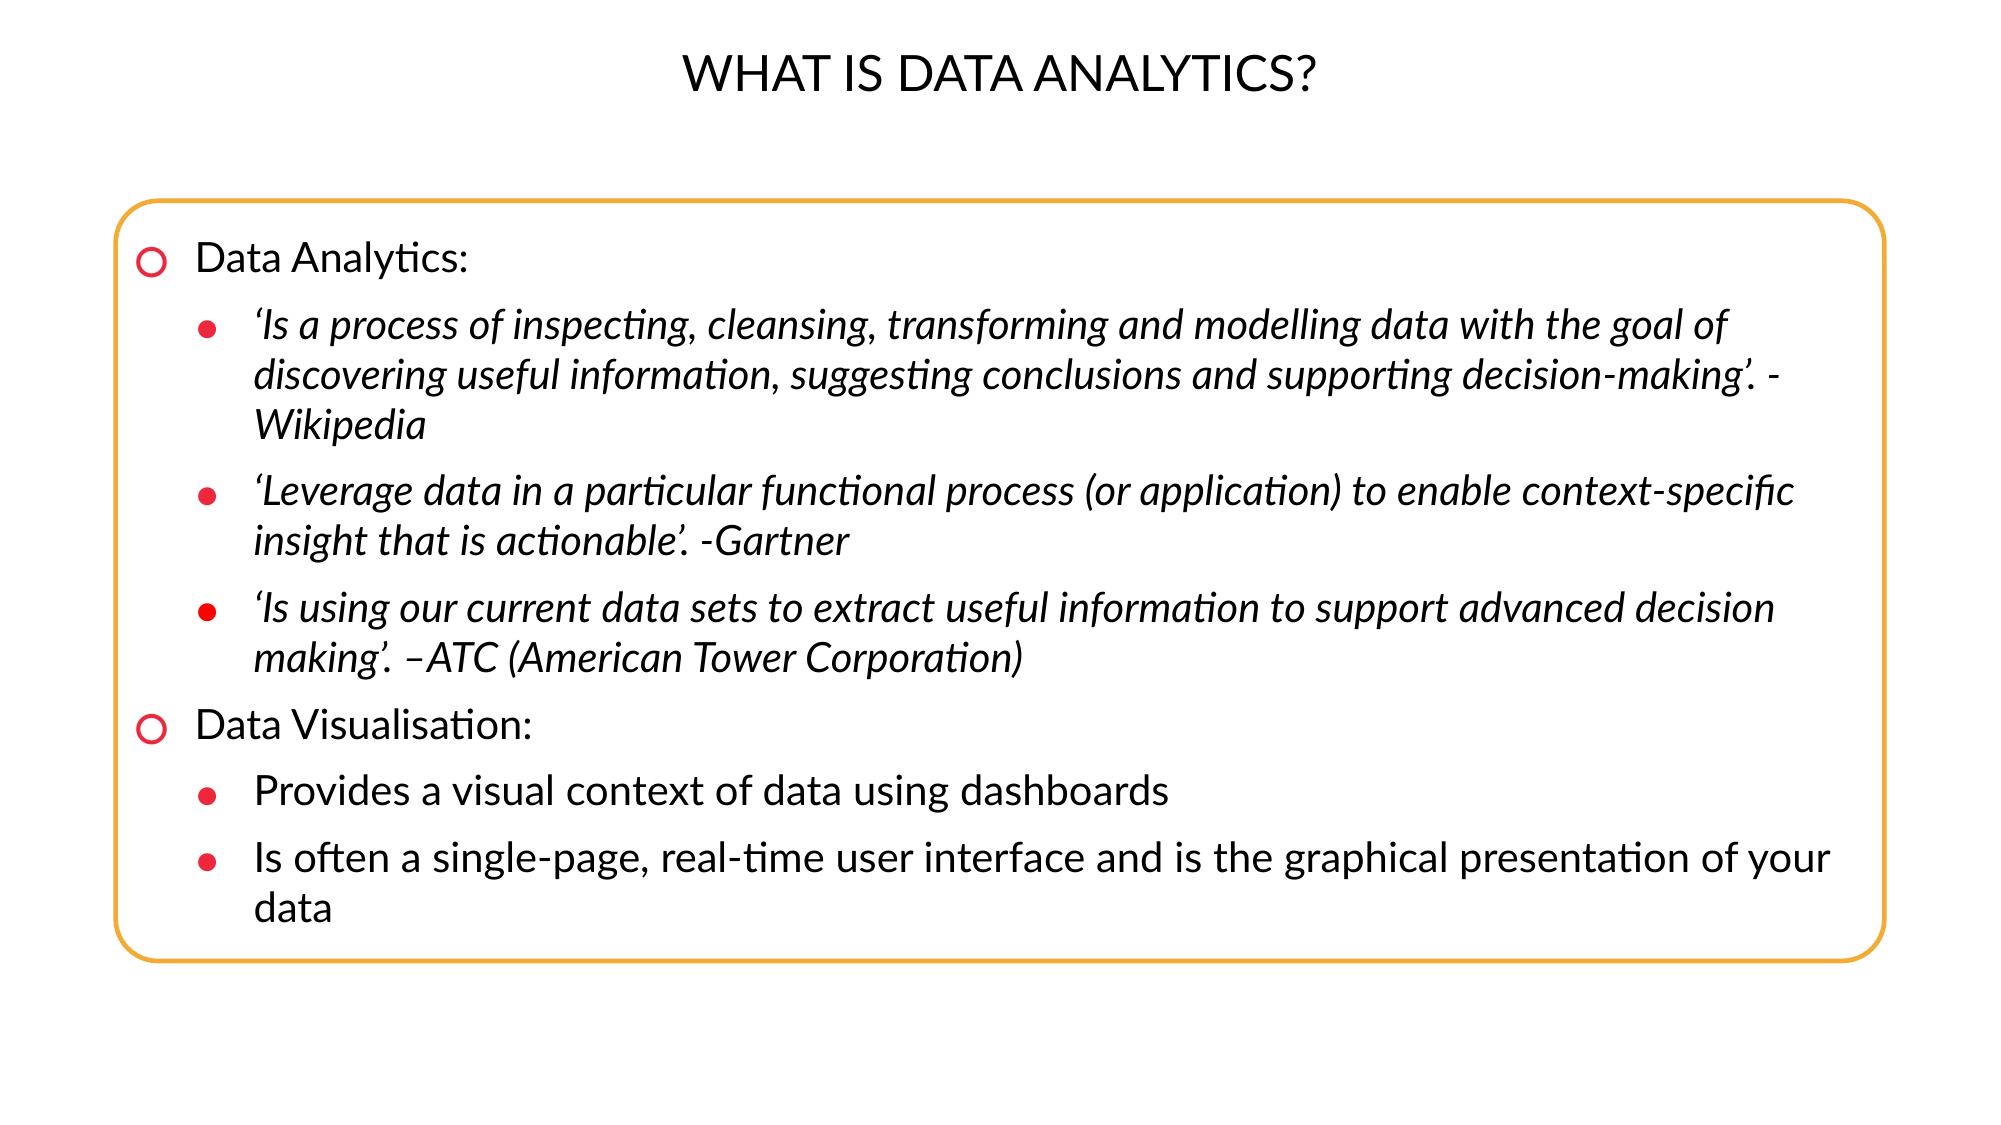

WHAT IS DATA ANALYTICS?
Data Analytics:
‘Is a process of inspecting, cleansing, transforming and modelling data with the goal of discovering useful information, suggesting conclusions and supporting decision-making’. -Wikipedia
‘Leverage data in a particular functional process (or application) to enable context-specific insight that is actionable’. -Gartner
‘Is using our current data sets to extract useful information to support advanced decision making’. –ATC (American Tower Corporation)
Data Visualisation:
Provides a visual context of data using dashboards
Is often a single-page, real-time user interface and is the graphical presentation of your data